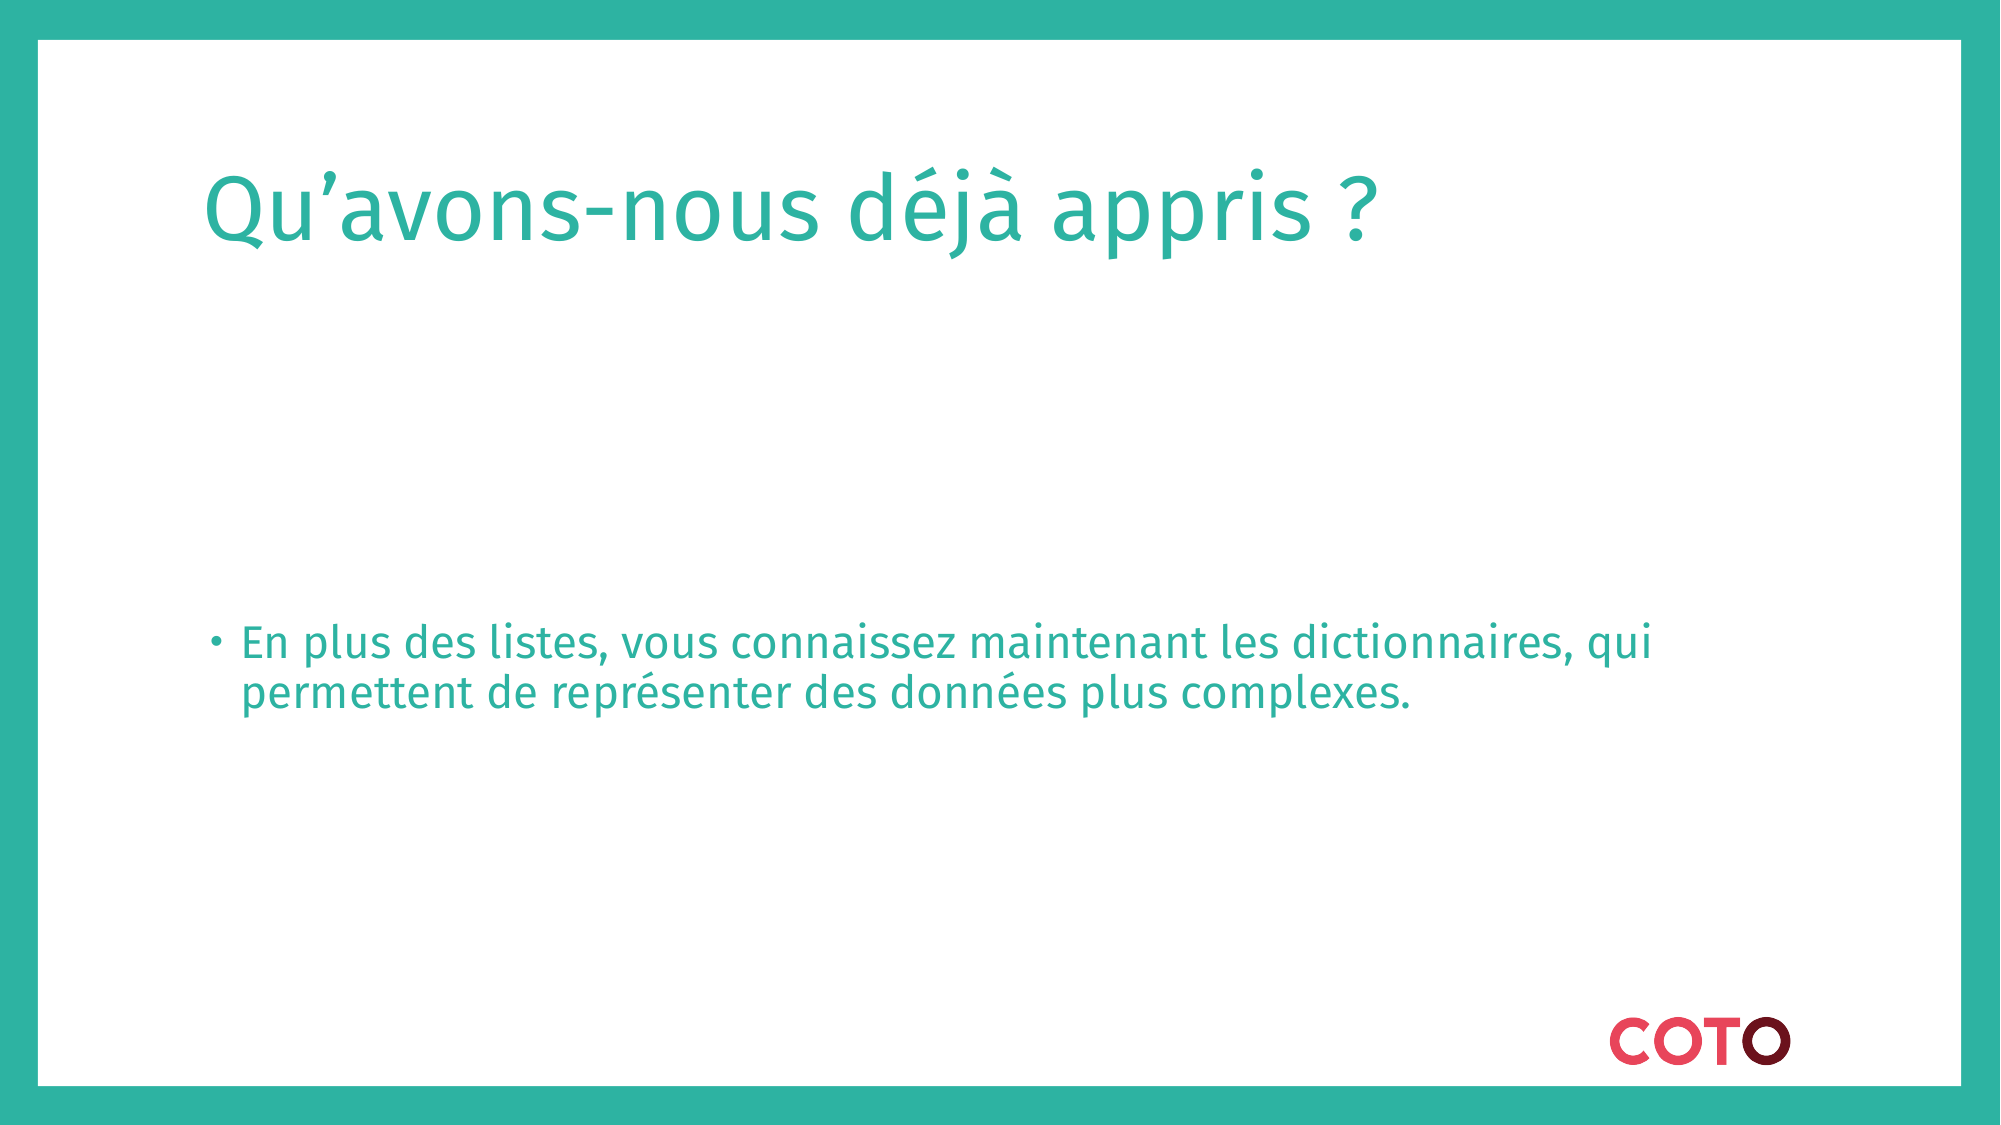

# Qu’avons-nous déjà appris ?
En plus des listes, vous connaissez maintenant les dictionnaires, qui permettent de représenter des données plus complexes.